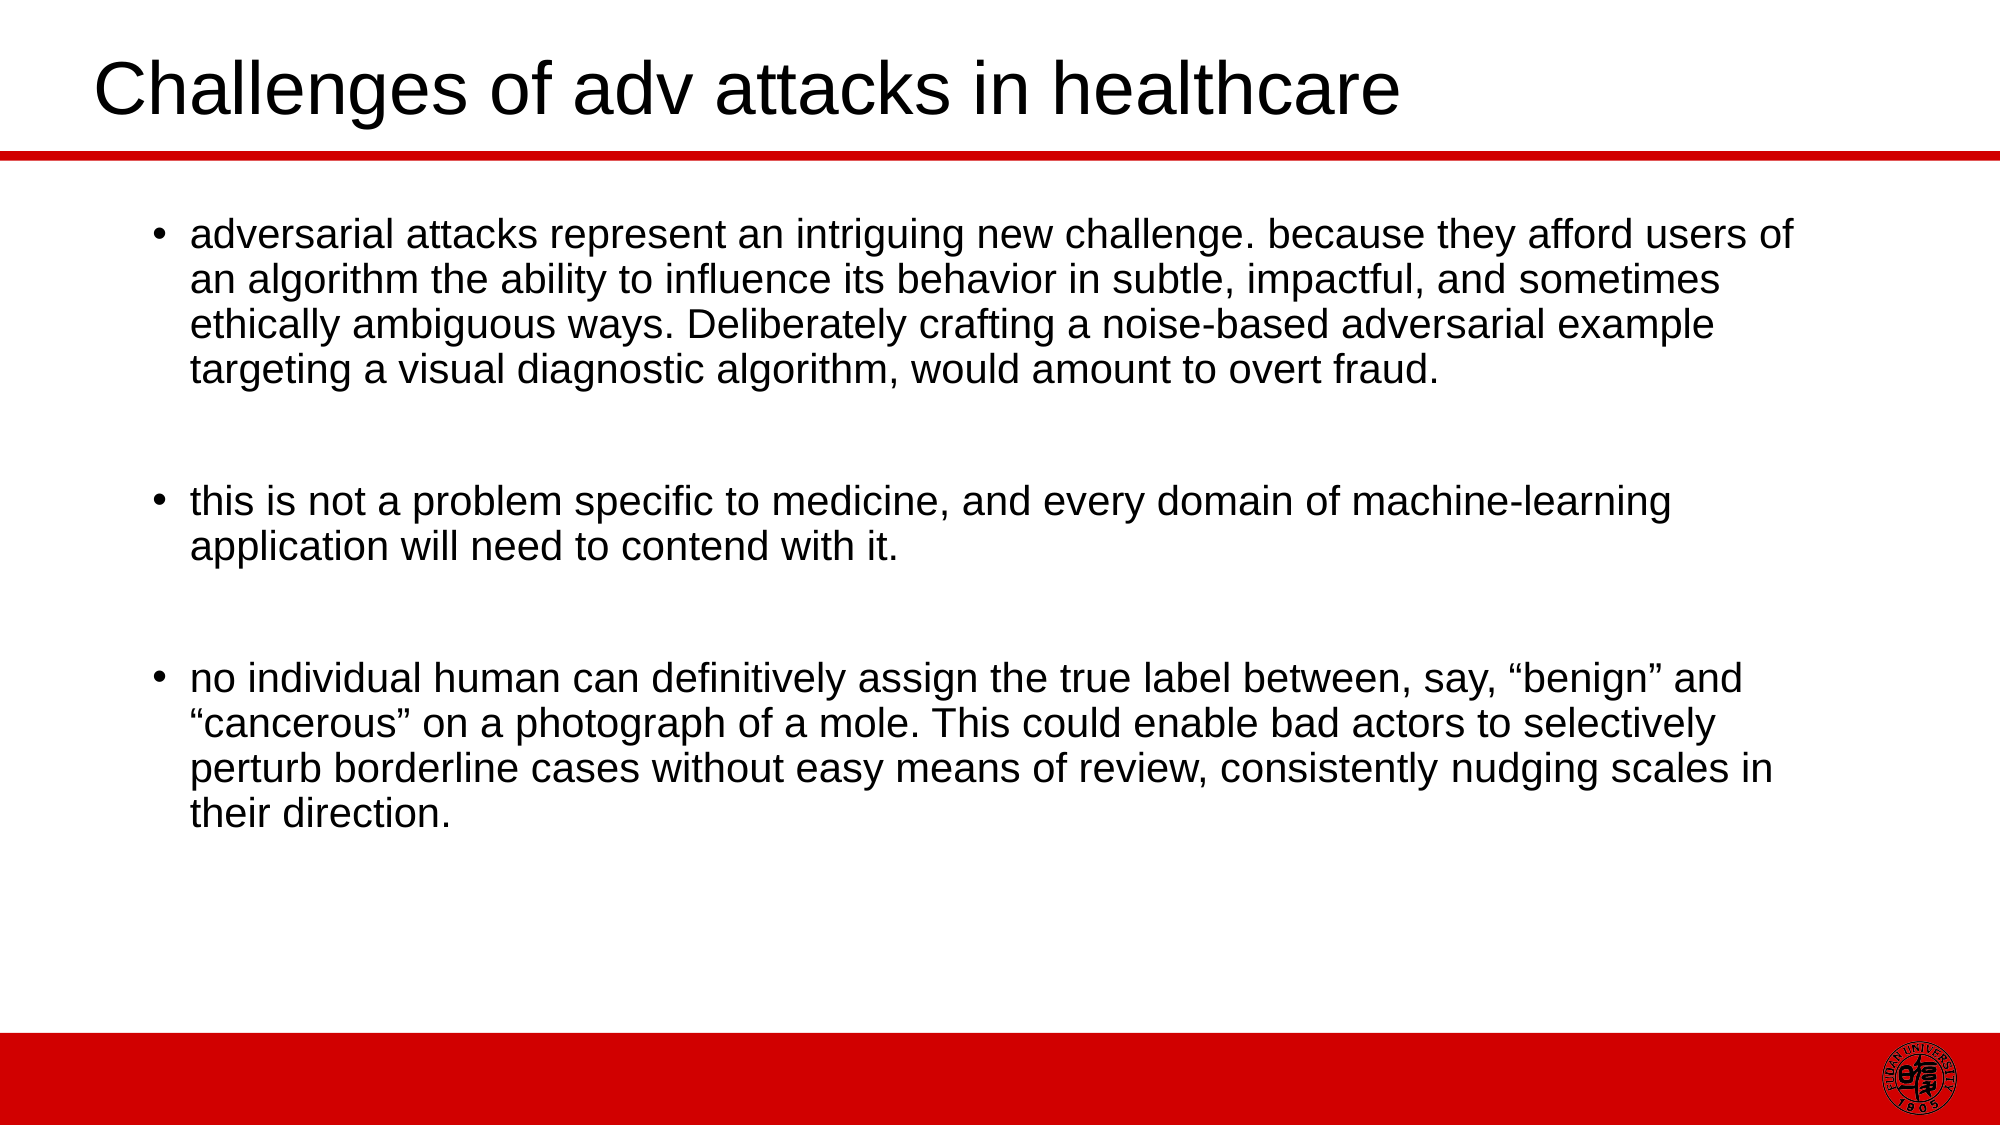

# Challenges of adv attacks in healthcare
adversarial attacks represent an intriguing new challenge. because they afford users of an algorithm the ability to influence its behavior in subtle, impactful, and sometimes ethically ambiguous ways. Deliberately crafting a noise-based adversarial example targeting a visual diagnostic algorithm, would amount to overt fraud.

this is not a problem specific to medicine, and every domain of machine-learning application will need to contend with it.

no individual human can definitively assign the true label between, say, “benign” and “cancerous” on a photograph of a mole. This could enable bad actors to selectively perturb borderline cases without easy means of review, consistently nudging scales in their direction.